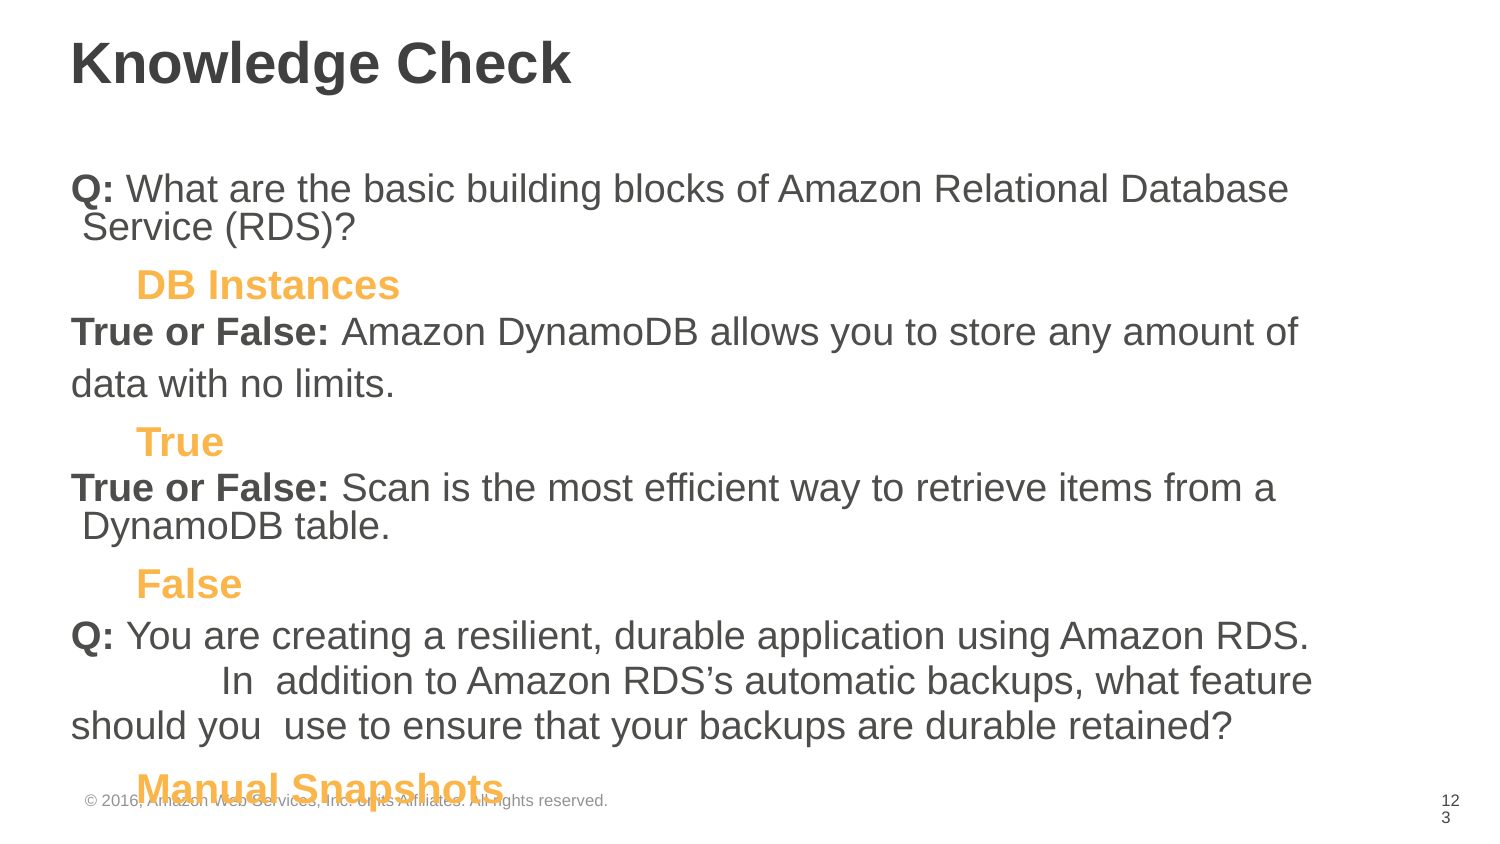

# Knowledge Check
Q: What are the basic building blocks of Amazon Relational Database  Service (RDS)?
DB Instances
True or False: Amazon DynamoDB allows you to store any amount of
data with no limits.
True
True or False: Scan is the most efficient way to retrieve items from a  DynamoDB table.
False
Q: You are creating a resilient, durable application using Amazon RDS.	In  addition to Amazon RDS’s automatic backups, what feature should you  use to ensure that your backups are durable retained?
Manual Snapshots
© 2016, Amazon Web Services, Inc. or its Affiliates. All rights reserved.
123